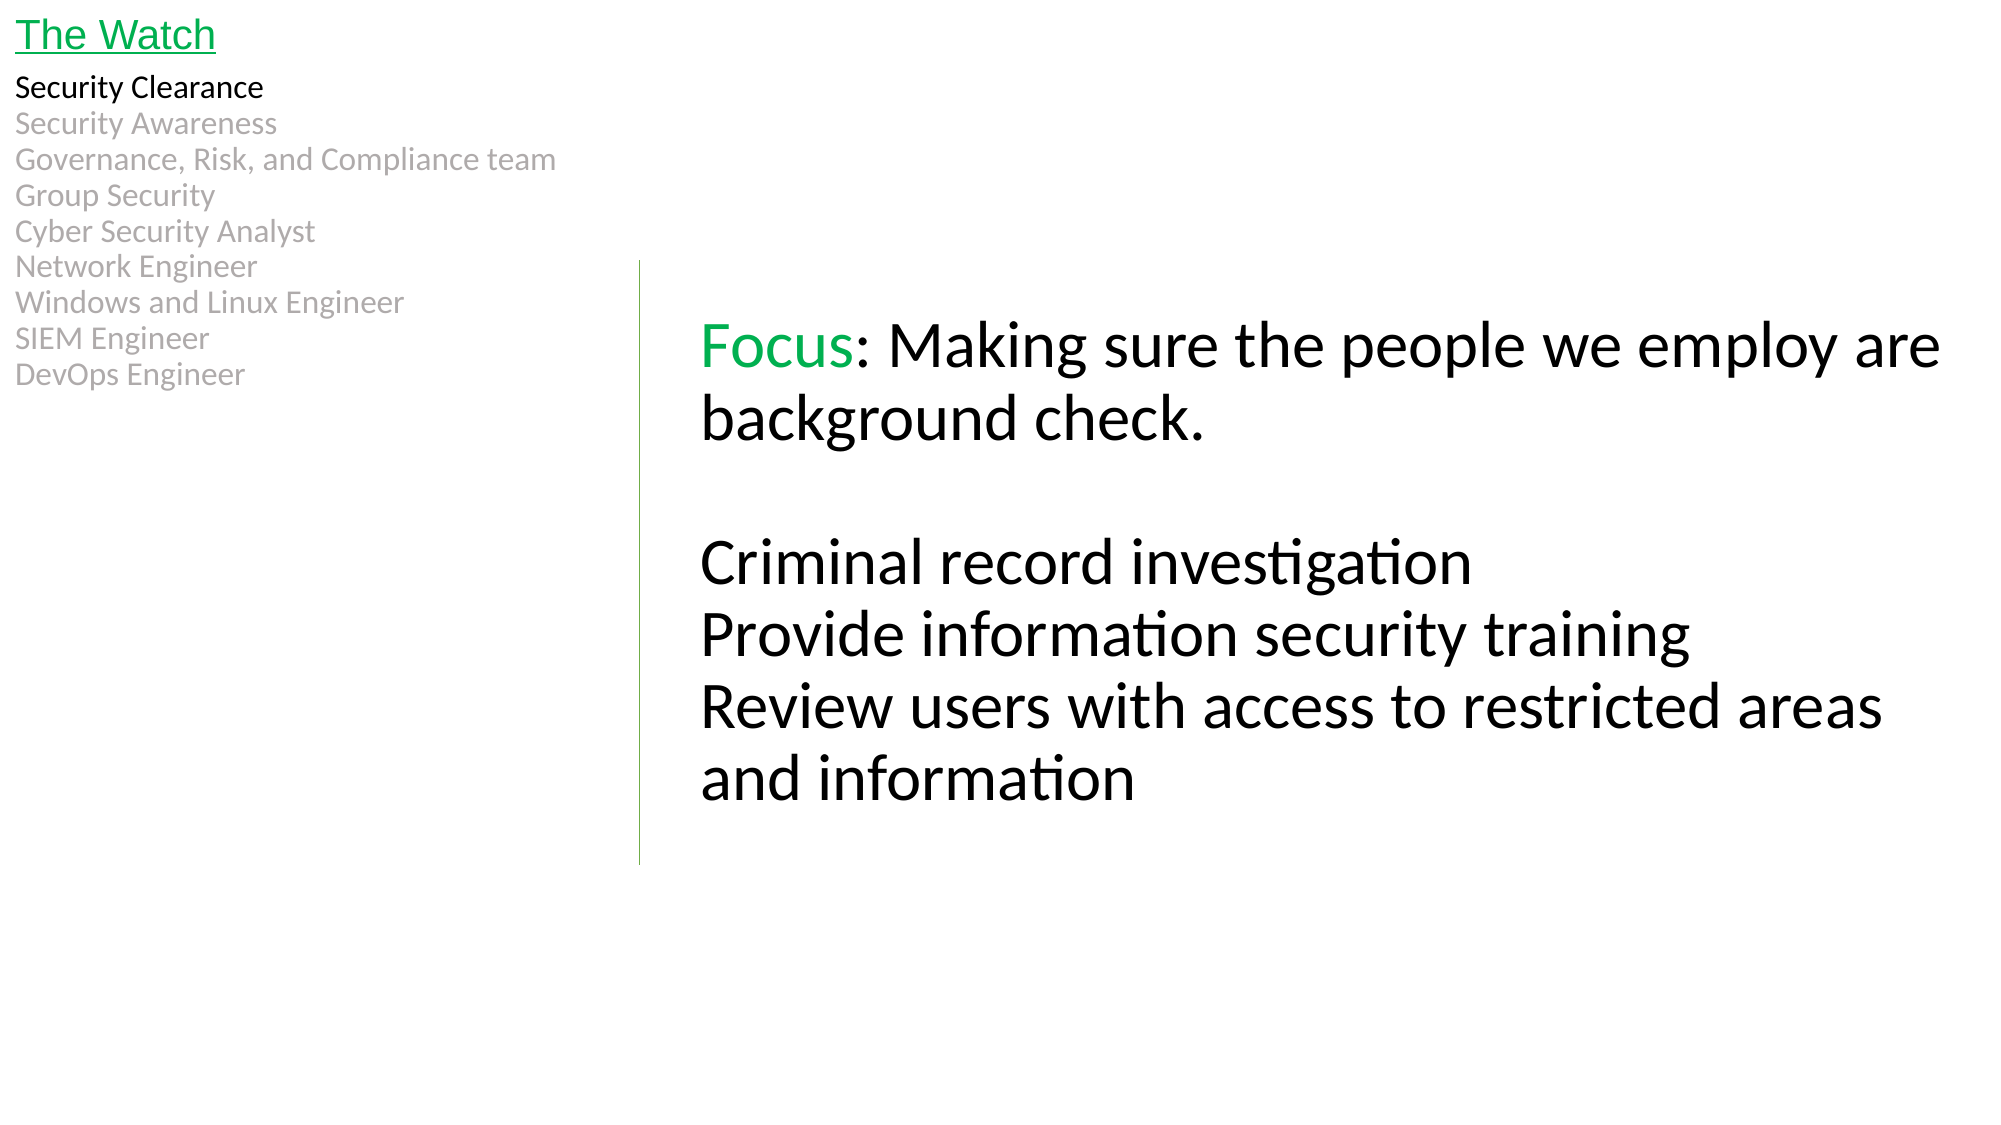

# Focus: Making sure the people we employ are background check. Criminal record investigation Provide information security training Review users with access to restricted areas and information
The Watch
Security Clearance
Security Awareness
Governance, Risk, and Compliance team
Group Security
Cyber Security Analyst
Network Engineer
Windows and Linux Engineer
SIEM Engineer
DevOps Engineer